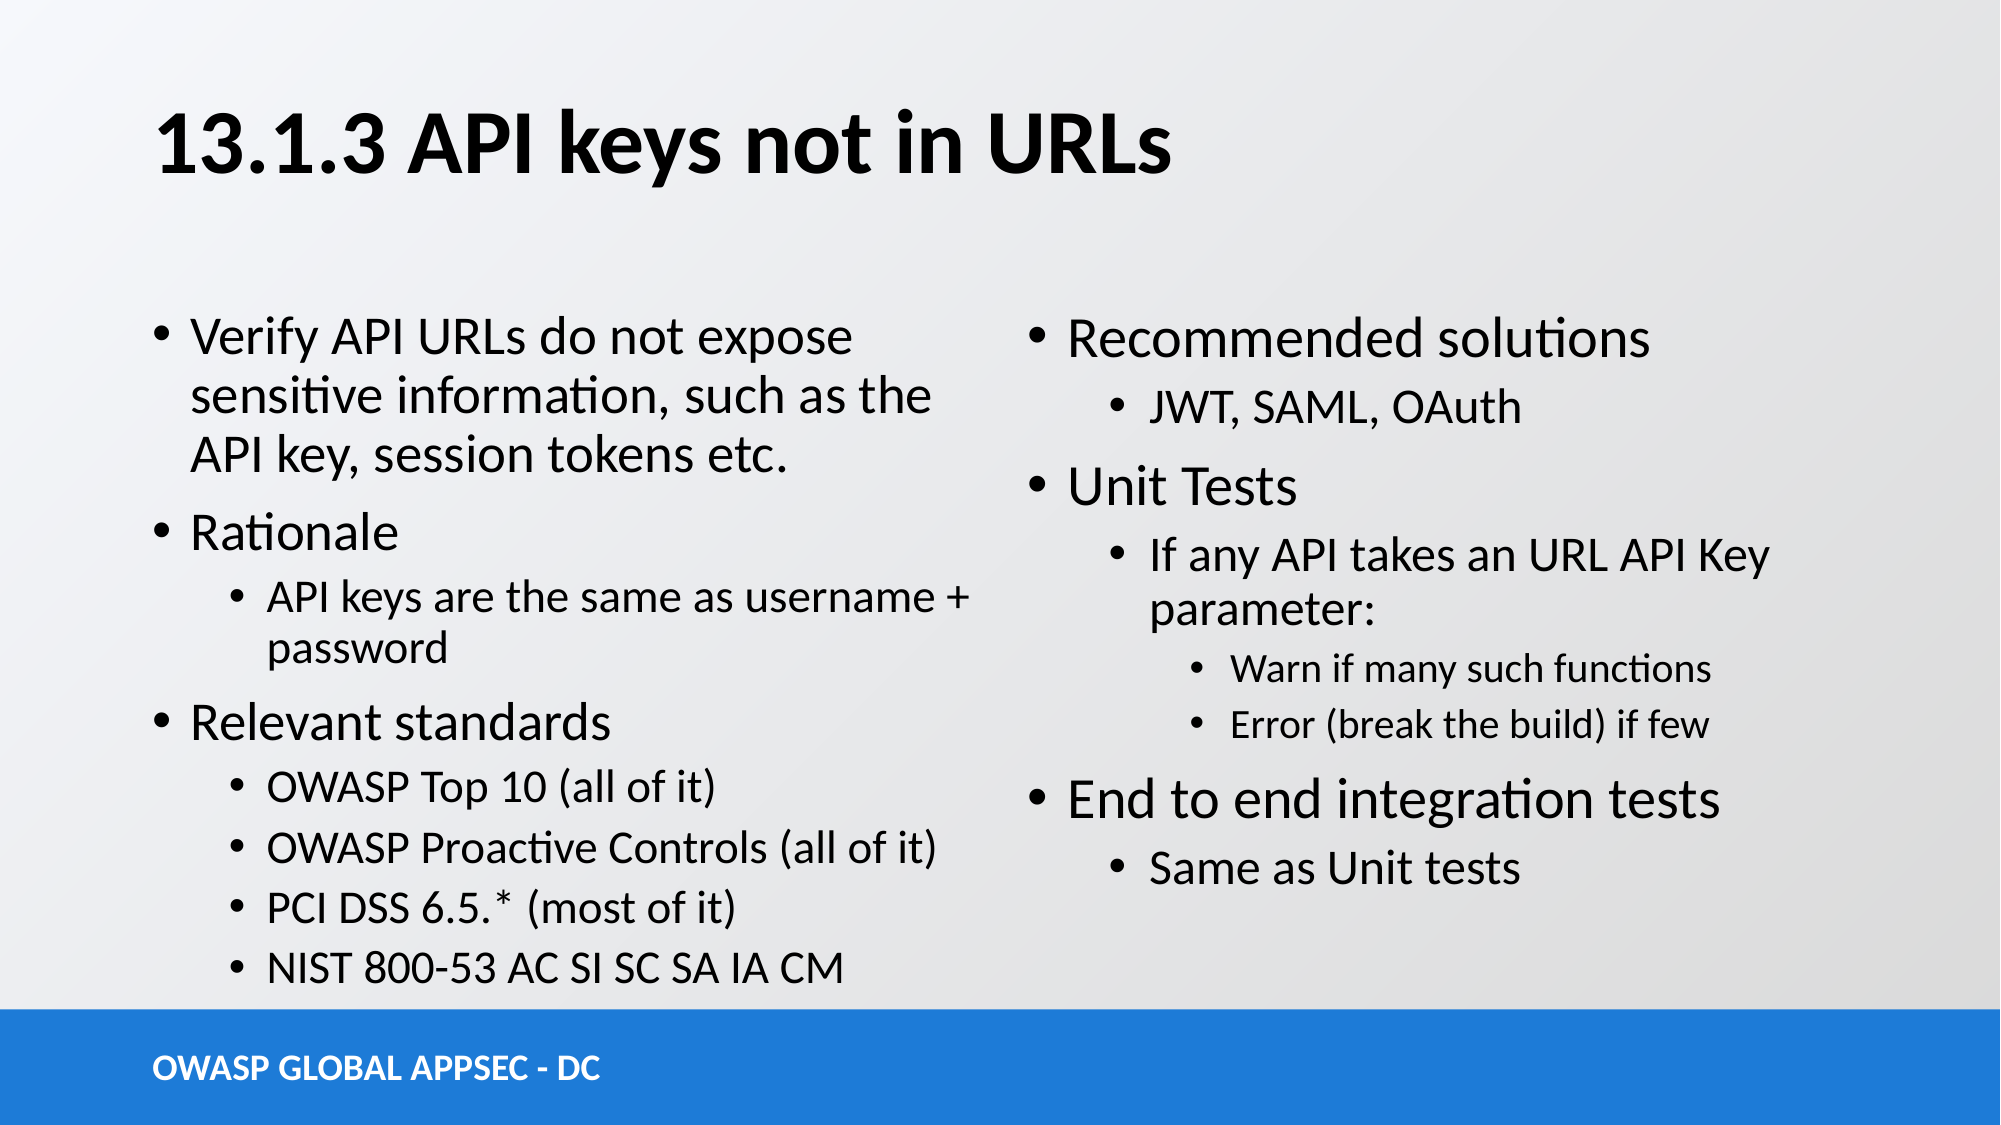

# 13.1.3 API keys not in URLs
Verify API URLs do not expose sensitive information, such as the API key, session tokens etc.
Rationale
API keys are the same as username + password
Relevant standards
OWASP Top 10 (all of it)
OWASP Proactive Controls (all of it)
PCI DSS 6.5.* (most of it)
NIST 800-53 AC SI SC SA IA CM

Recommended solutions
JWT, SAML, OAuth
Unit Tests
If any API takes an URL API Key parameter:
Warn if many such functions
Error (break the build) if few
End to end integration tests
Same as Unit tests